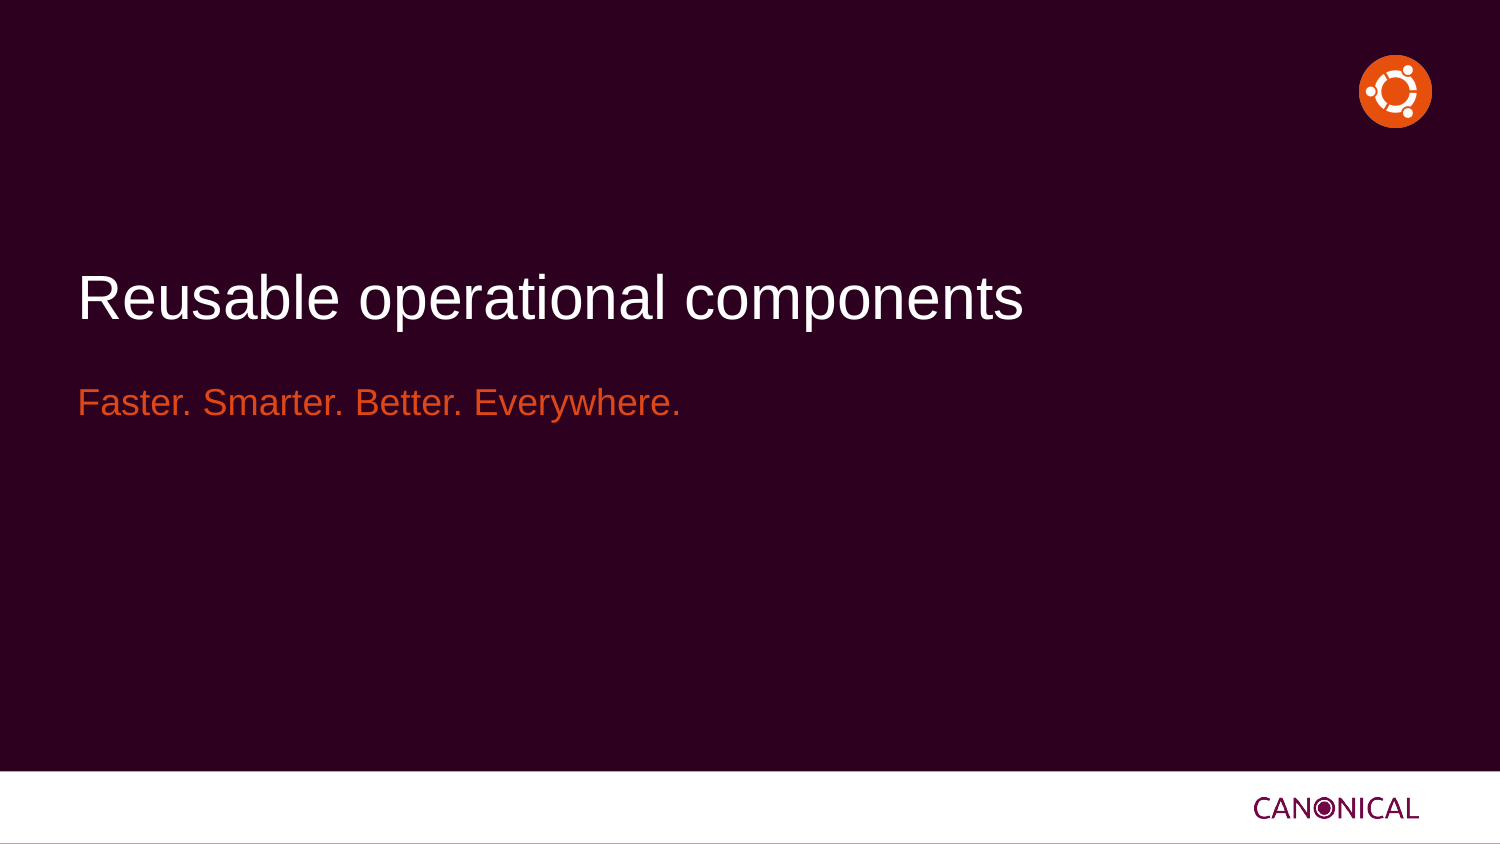

# Reusable operational components
Faster. Smarter. Better. Everywhere.